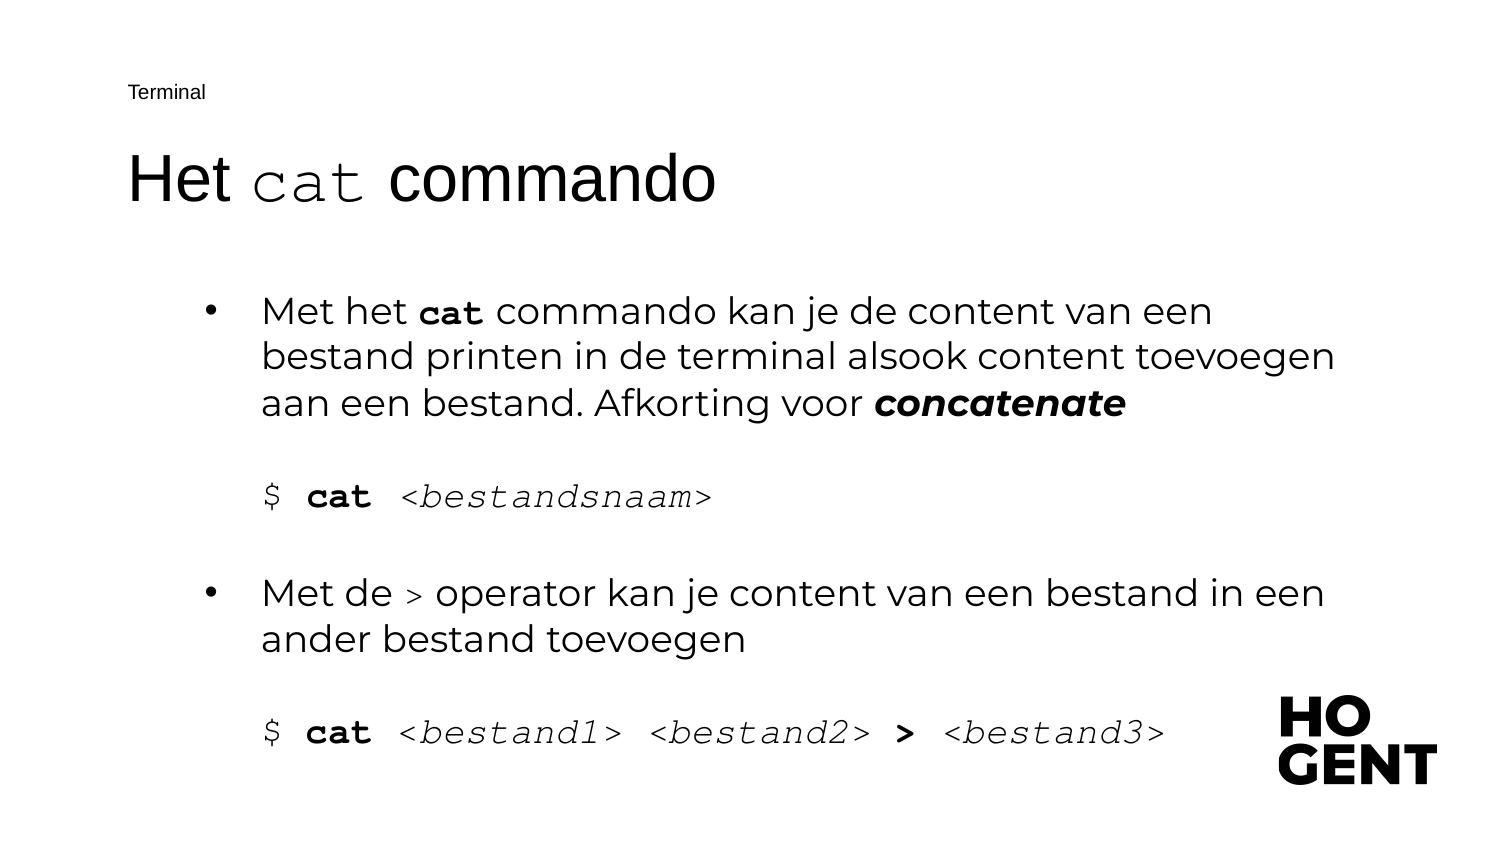

Terminal
# Het cat commando
Met het cat commando kan je de content van een bestand printen in de terminal alsook content toevoegen aan een bestand. Afkorting voor concatenate
$ cat <bestandsnaam>
Met de > operator kan je content van een bestand in een ander bestand toevoegen
$ cat <bestand1> <bestand2> > <bestand3>